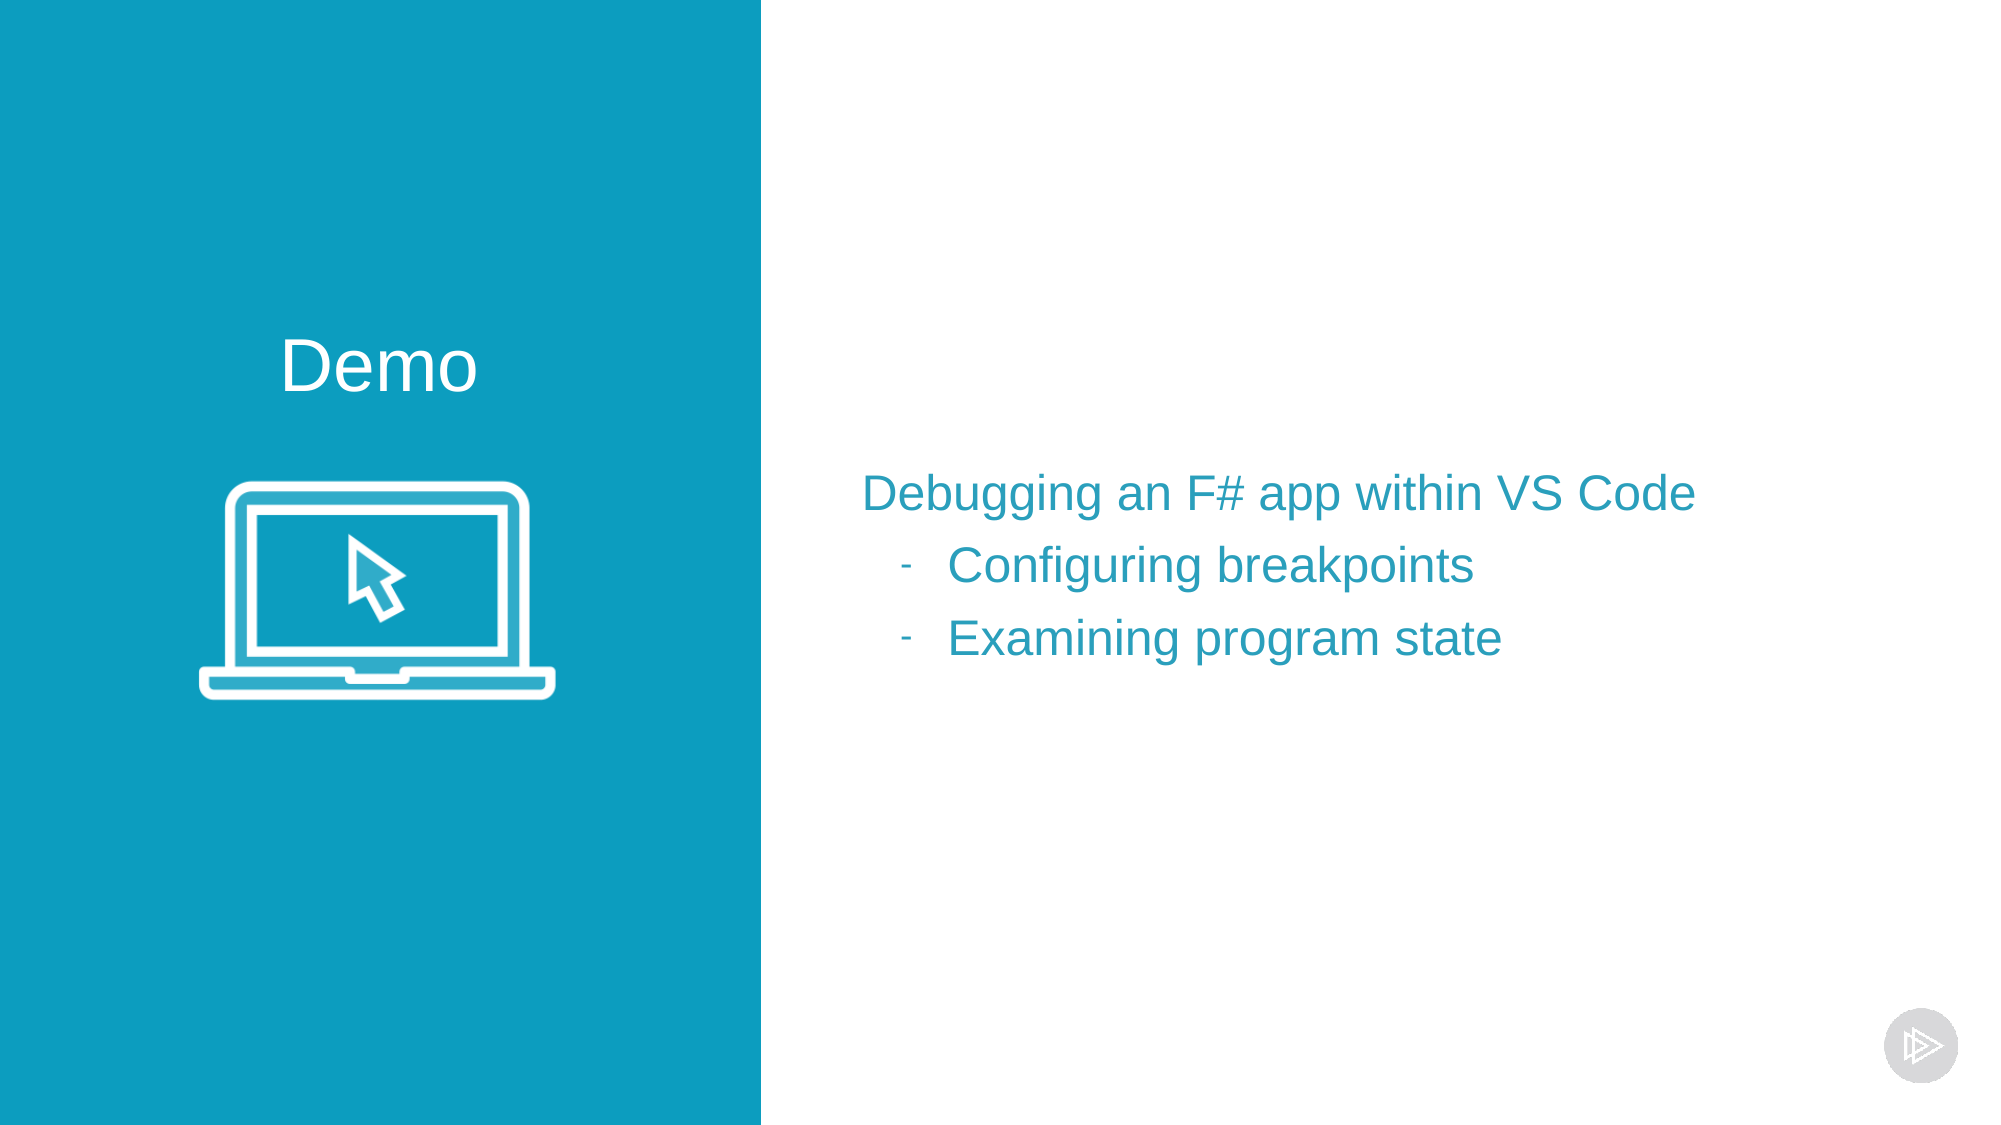

Debugging an F# app within VS Code
Configuring breakpoints
Examining program state